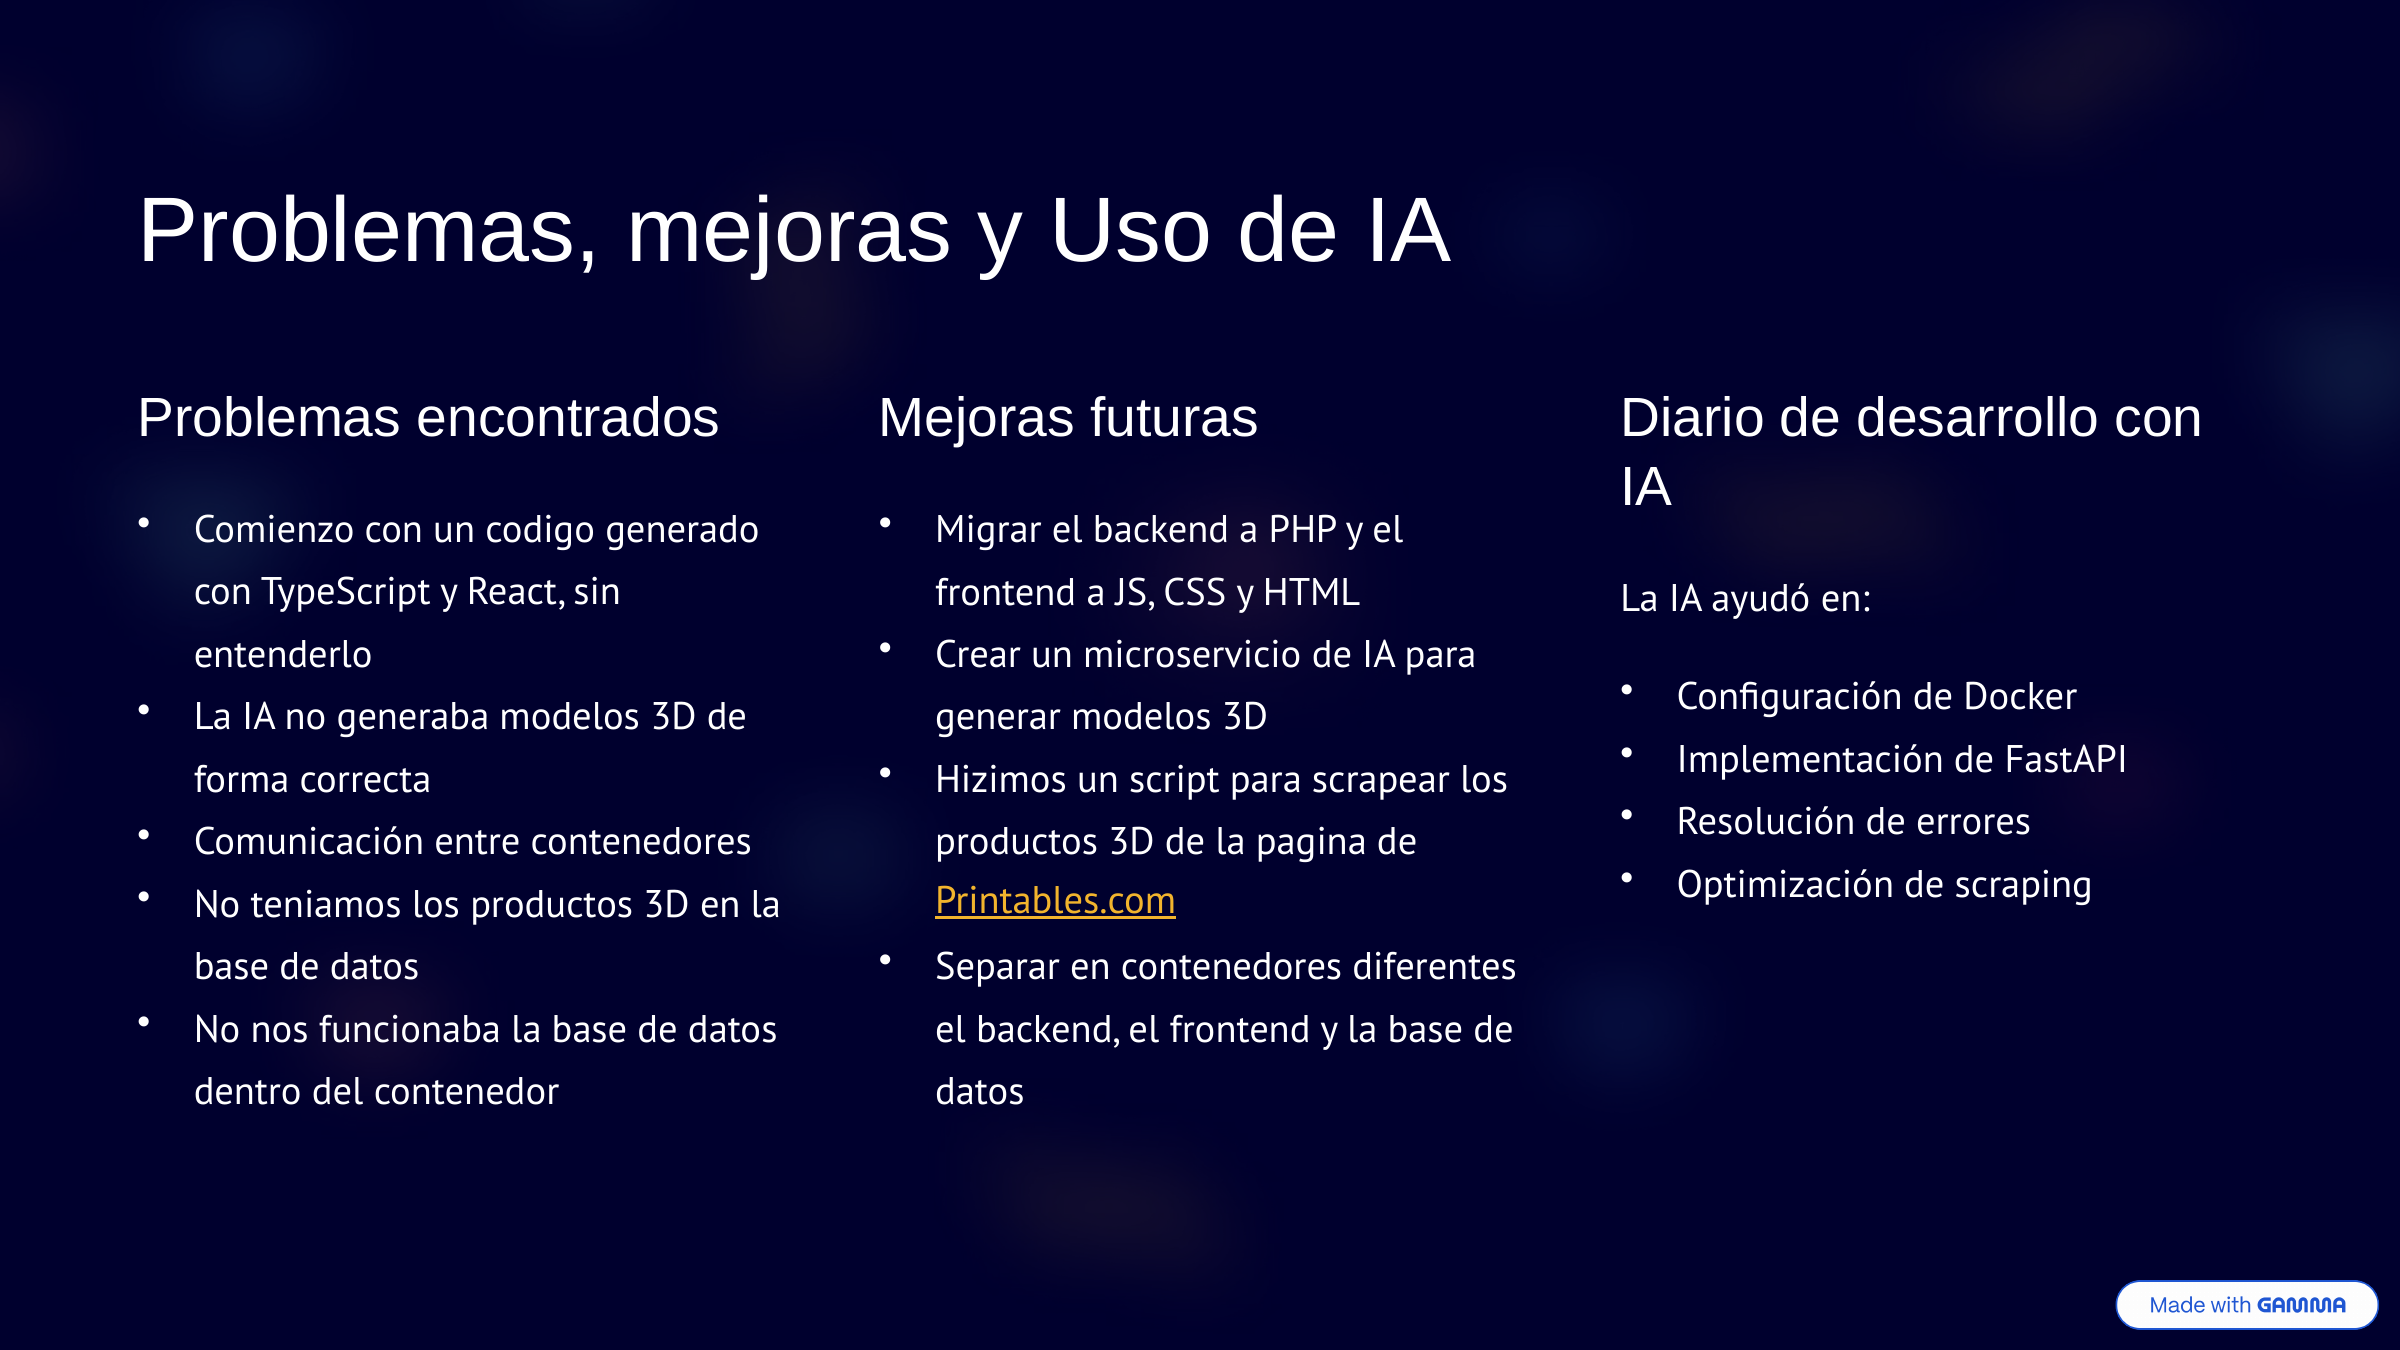

Problemas, mejoras y Uso de IA
Problemas encontrados
Mejoras futuras
Diario de desarrollo con IA
Comienzo con un codigo generado con TypeScript y React, sin entenderlo
La IA no generaba modelos 3D de forma correcta
Comunicación entre contenedores
No teniamos los productos 3D en la base de datos
No nos funcionaba la base de datos dentro del contenedor
Migrar el backend a PHP y el frontend a JS, CSS y HTML
Crear un microservicio de IA para generar modelos 3D
Hizimos un script para scrapear los productos 3D de la pagina de Printables.com
Separar en contenedores diferentes el backend, el frontend y la base de datos
La IA ayudó en:
Configuración de Docker
Implementación de FastAPI
Resolución de errores
Optimización de scraping